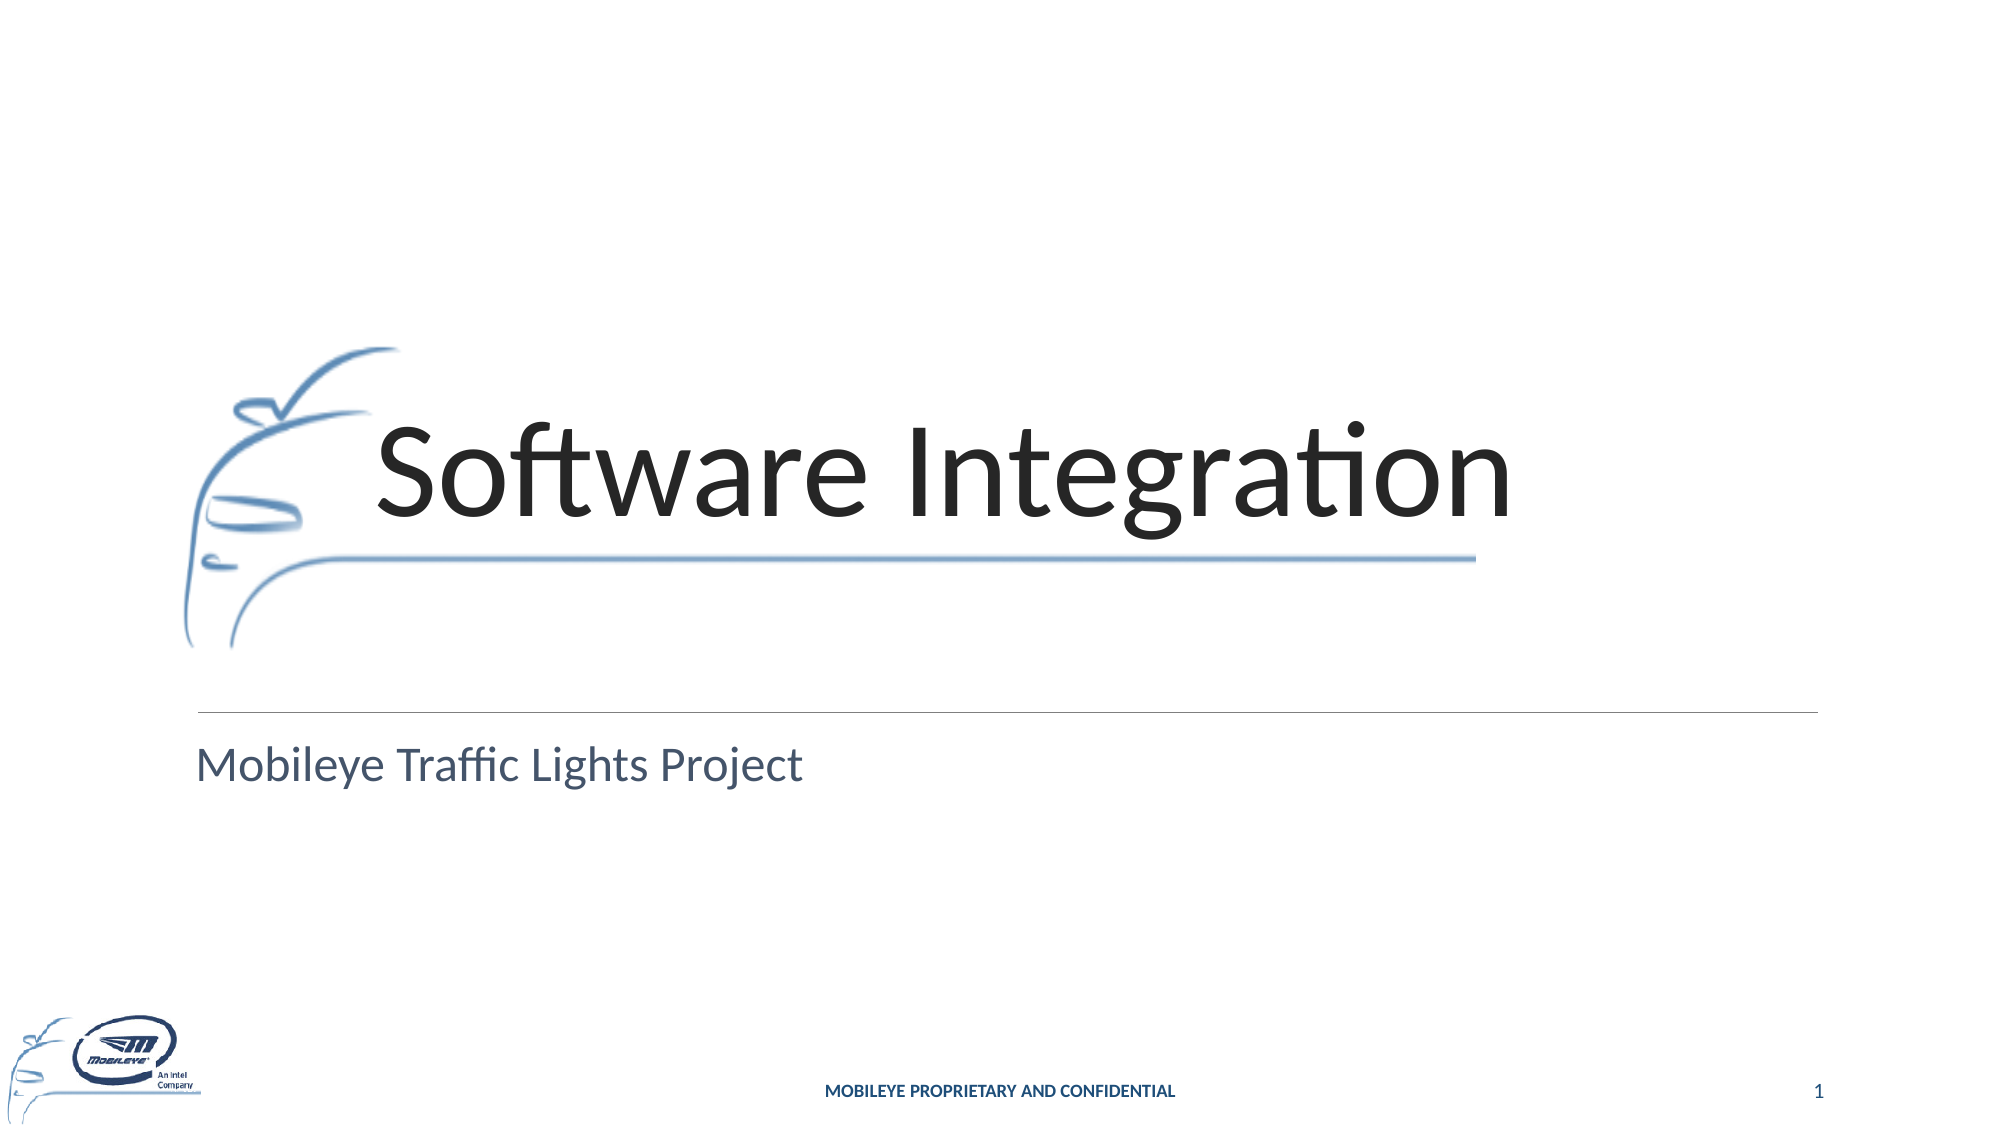

# Software Integration
Mobileye Traffic Lights Project
MOBILEYE PROPRIETARY AND CONFIDENTIAL
1